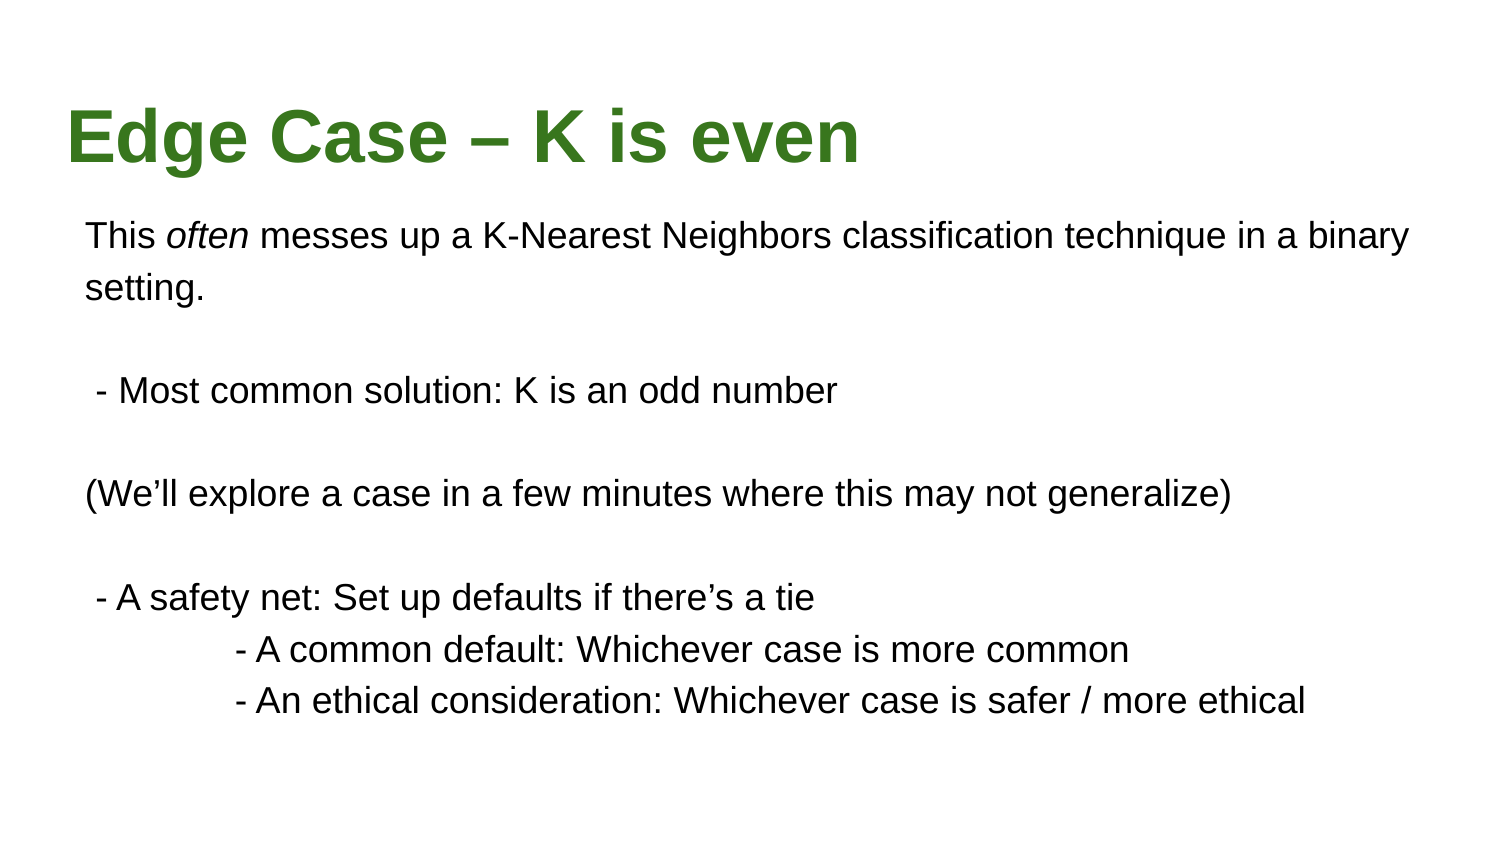

# Edge Case – K is even
This often messes up a K-Nearest Neighbors classification technique in a binary setting.

 - Most common solution: K is an odd number

(We’ll explore a case in a few minutes where this may not generalize)

 - A safety net: Set up defaults if there’s a tie
	- A common default: Whichever case is more common
	- An ethical consideration: Whichever case is safer / more ethical